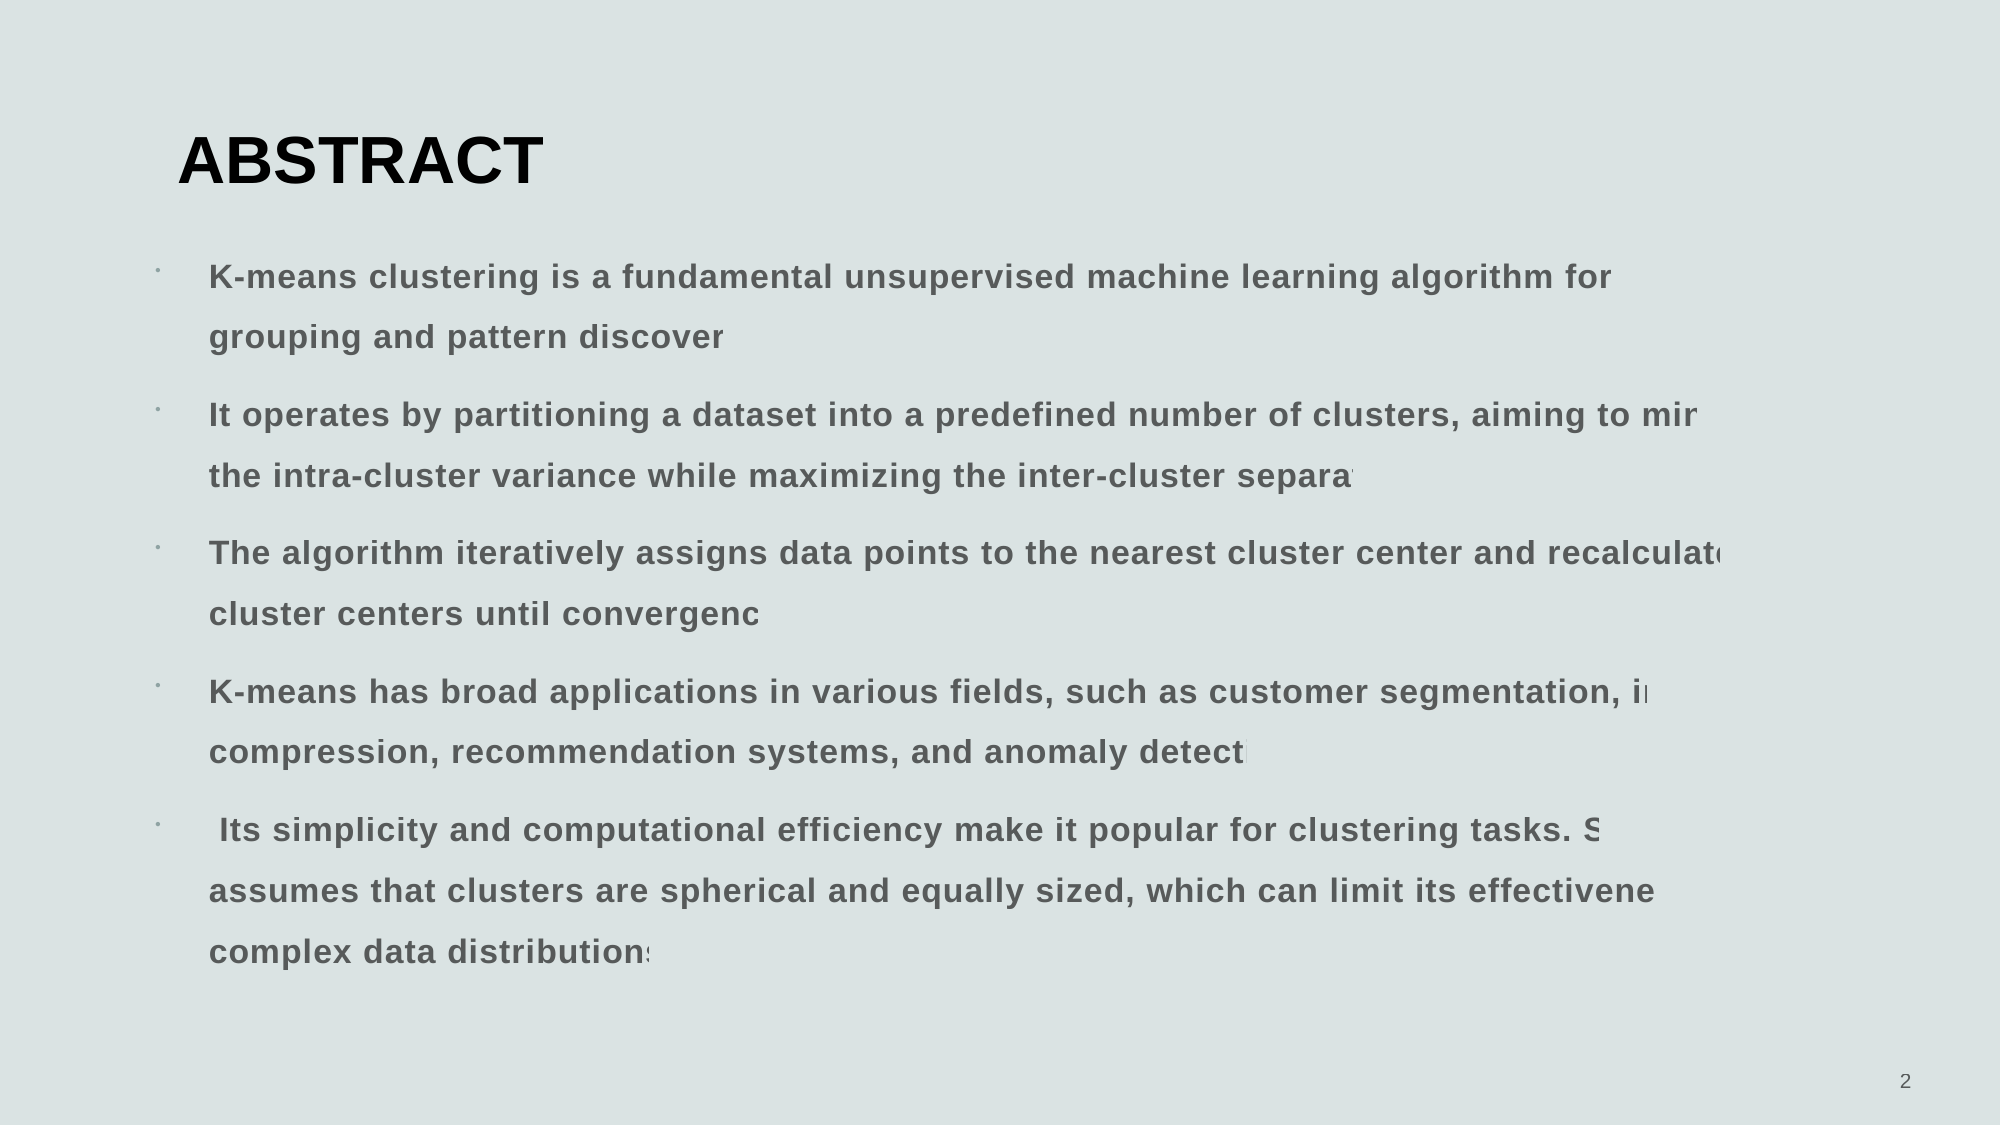

# ABSTRACT
K-means clustering is a fundamental unsupervised machine learning algorithm for data grouping and pattern discovery.
It operates by partitioning a dataset into a predefined number of clusters, aiming to minimize the intra-cluster variance while maximizing the inter-cluster separation.
The algorithm iteratively assigns data points to the nearest cluster center and recalculates the cluster centers until convergence.
K-means has broad applications in various fields, such as customer segmentation, image compression, recommendation systems, and anomaly detection.
 Its simplicity and computational efficiency make it popular for clustering tasks. Still, it assumes that clusters are spherical and equally sized, which can limit its effectiveness on complex data distributions.
2